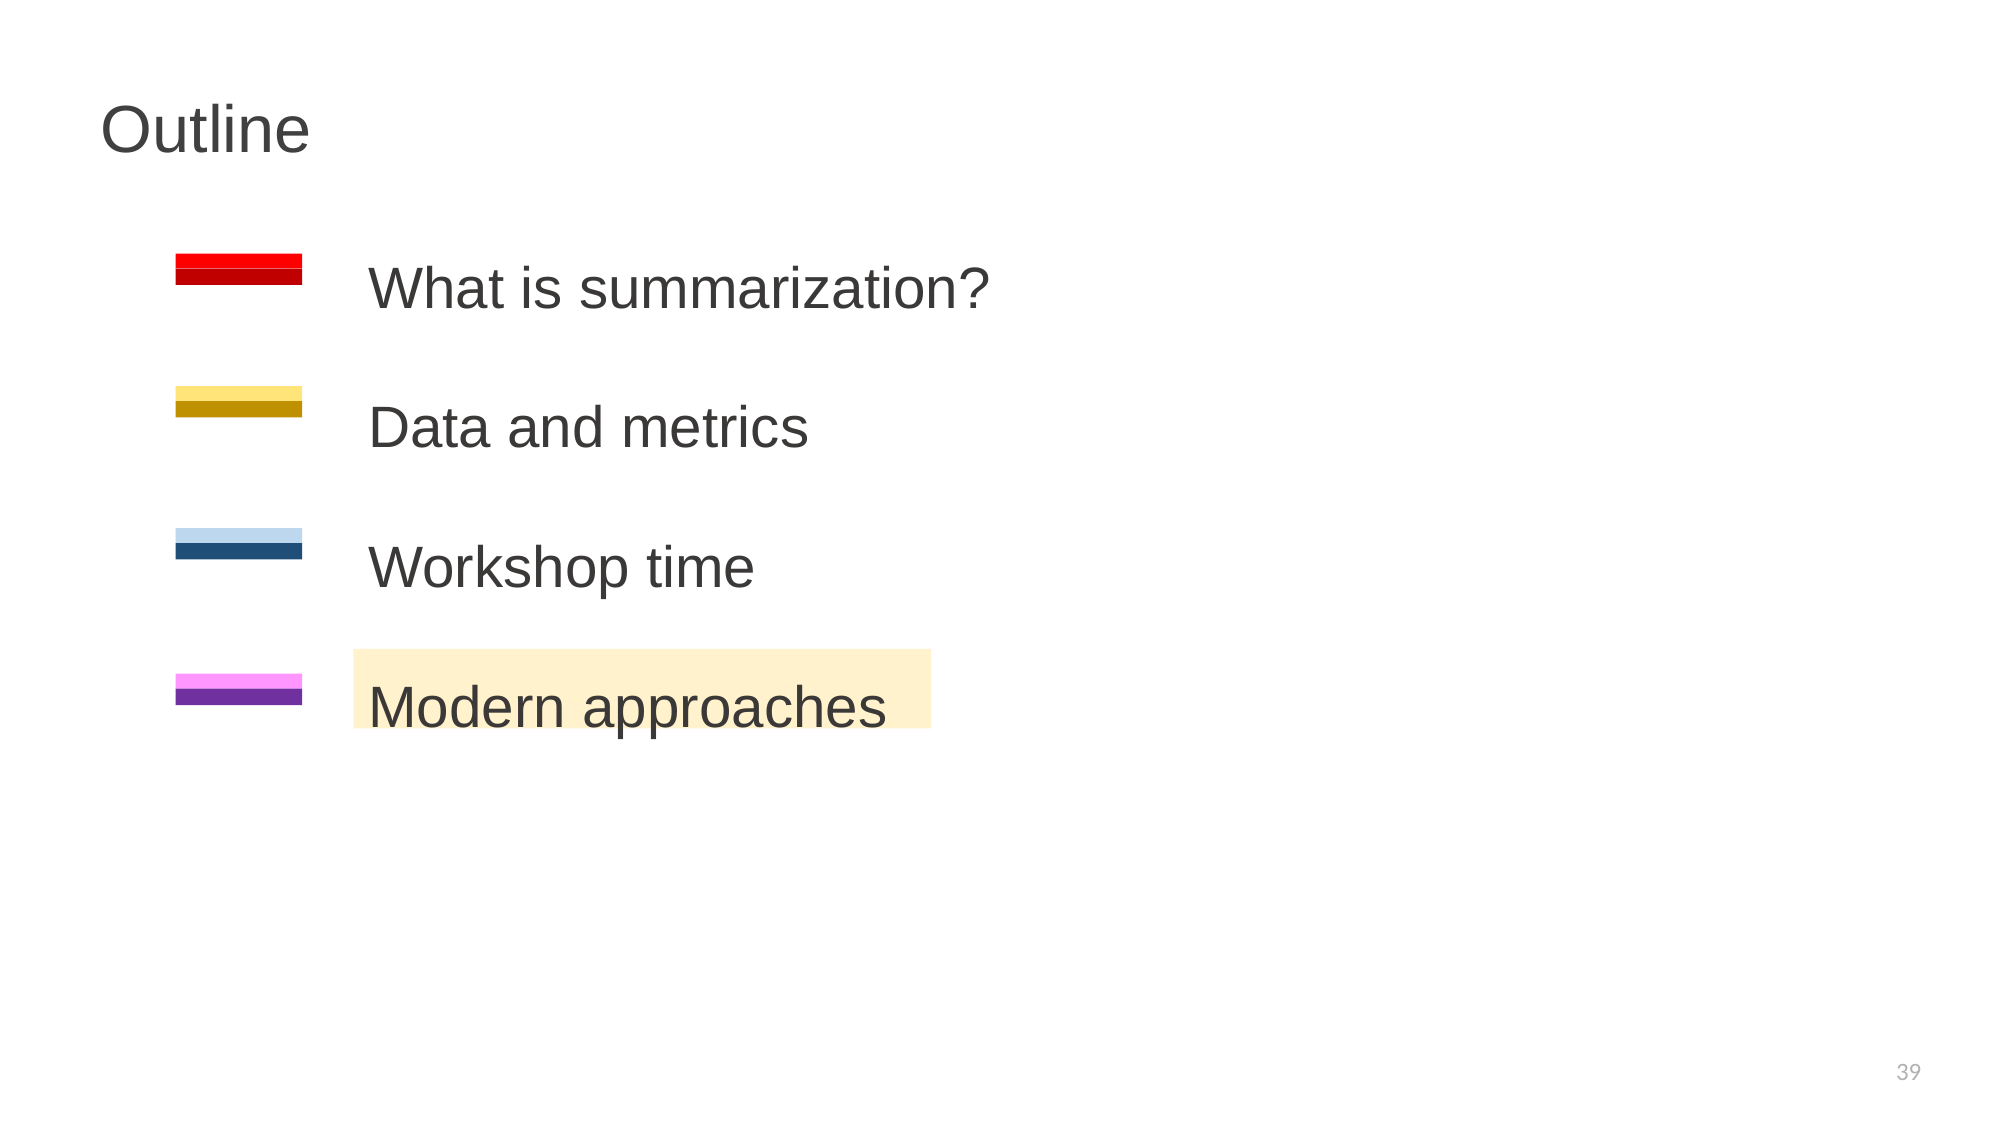

Outline
What is summarization?
Data and metrics
Workshop time
Modern approaches

39